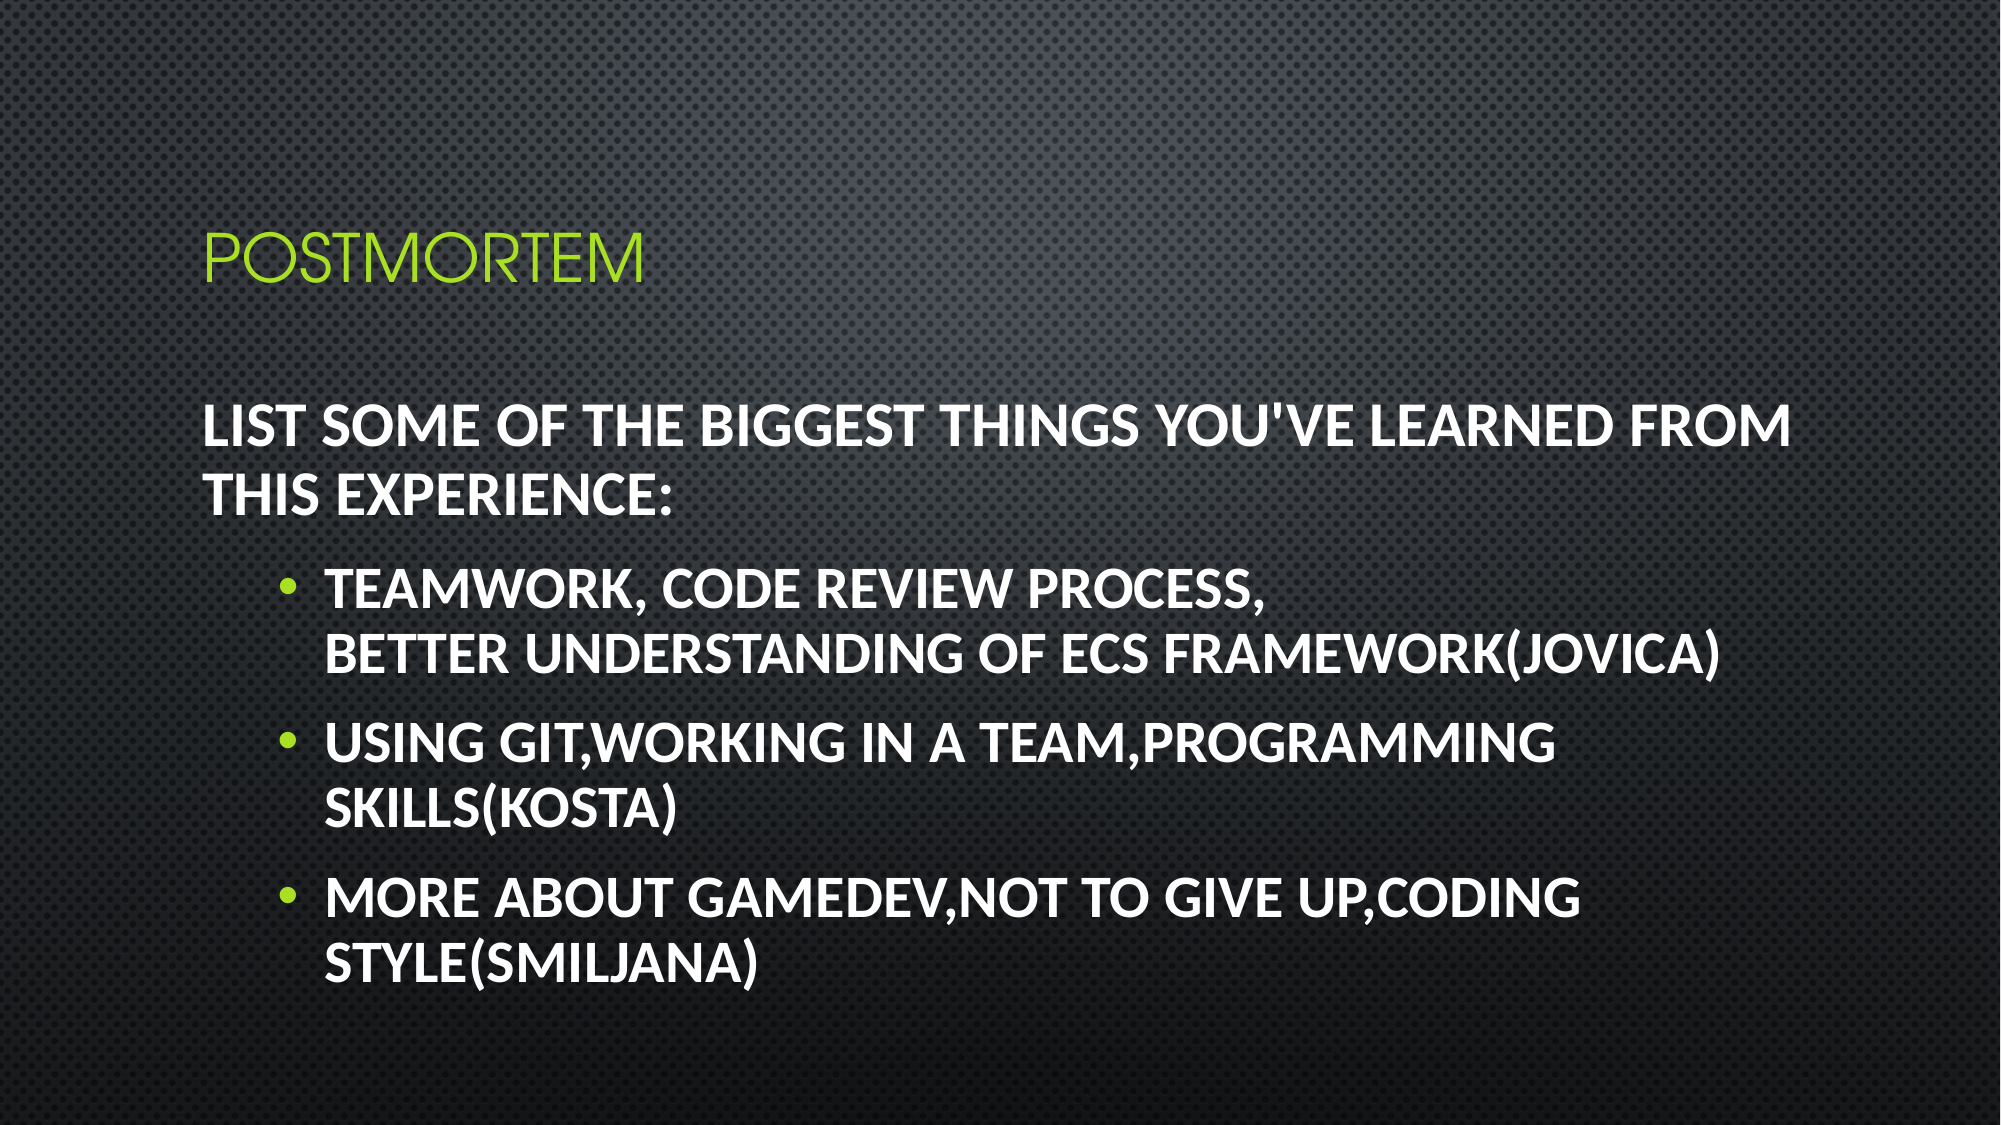

# POSTMORTEM
List some of the biggest things you've learned from this experience:
Teamwork, code review process,
better understanding of ecs framework(Jovica)
Using git,working in a team,programming skills(Kosta)
More about gamedev,not to give up,coding style(Smiljana)